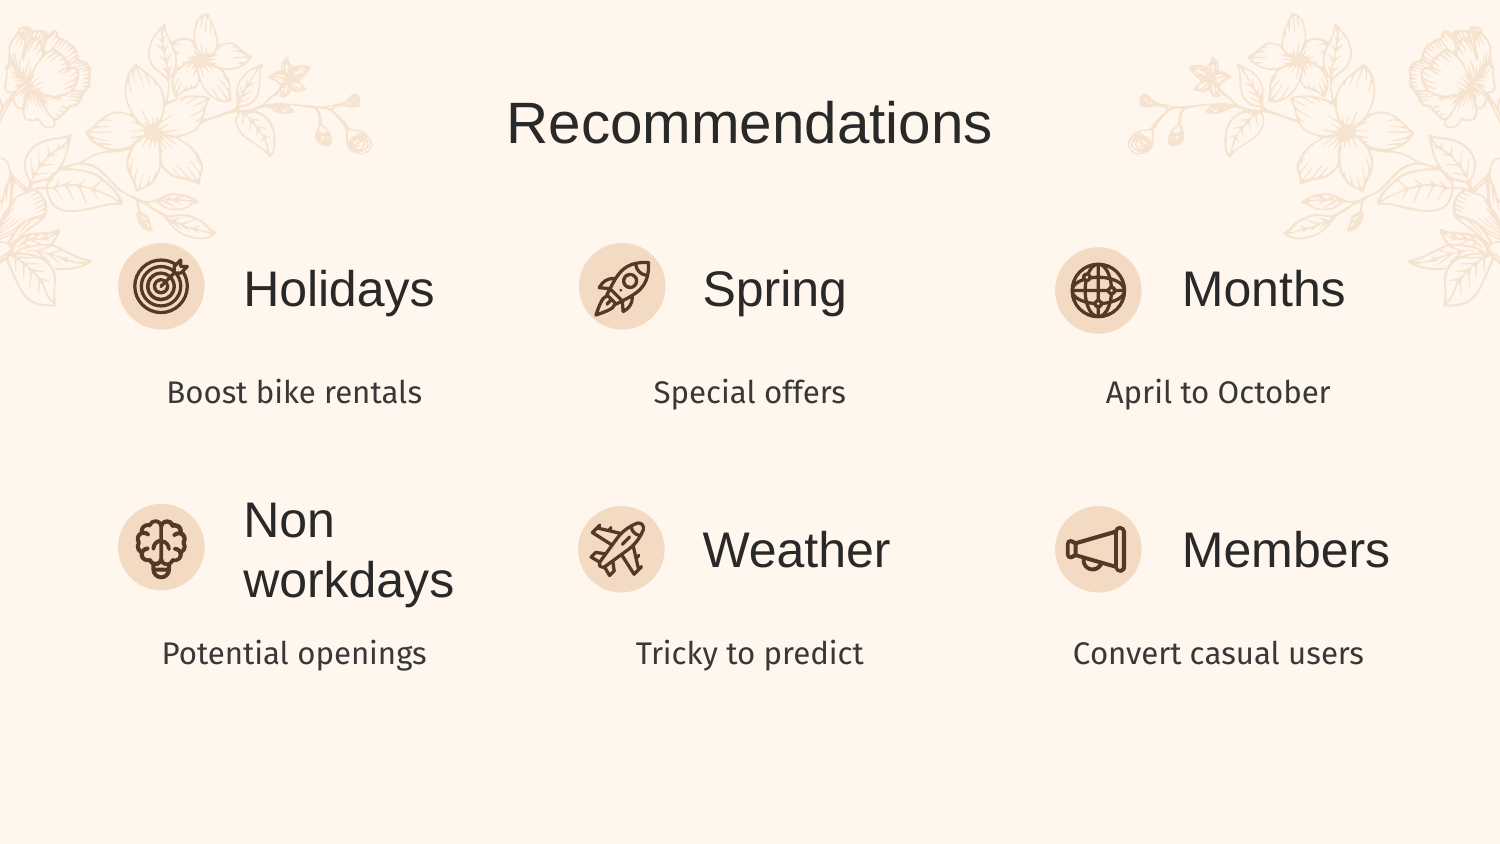

# Recommendations

Holidays

Spring
Months

Boost bike rentals
Special offers
April to October
Non workdays

Weather
Members

Potential openings
Tricky to predict
Convert casual users